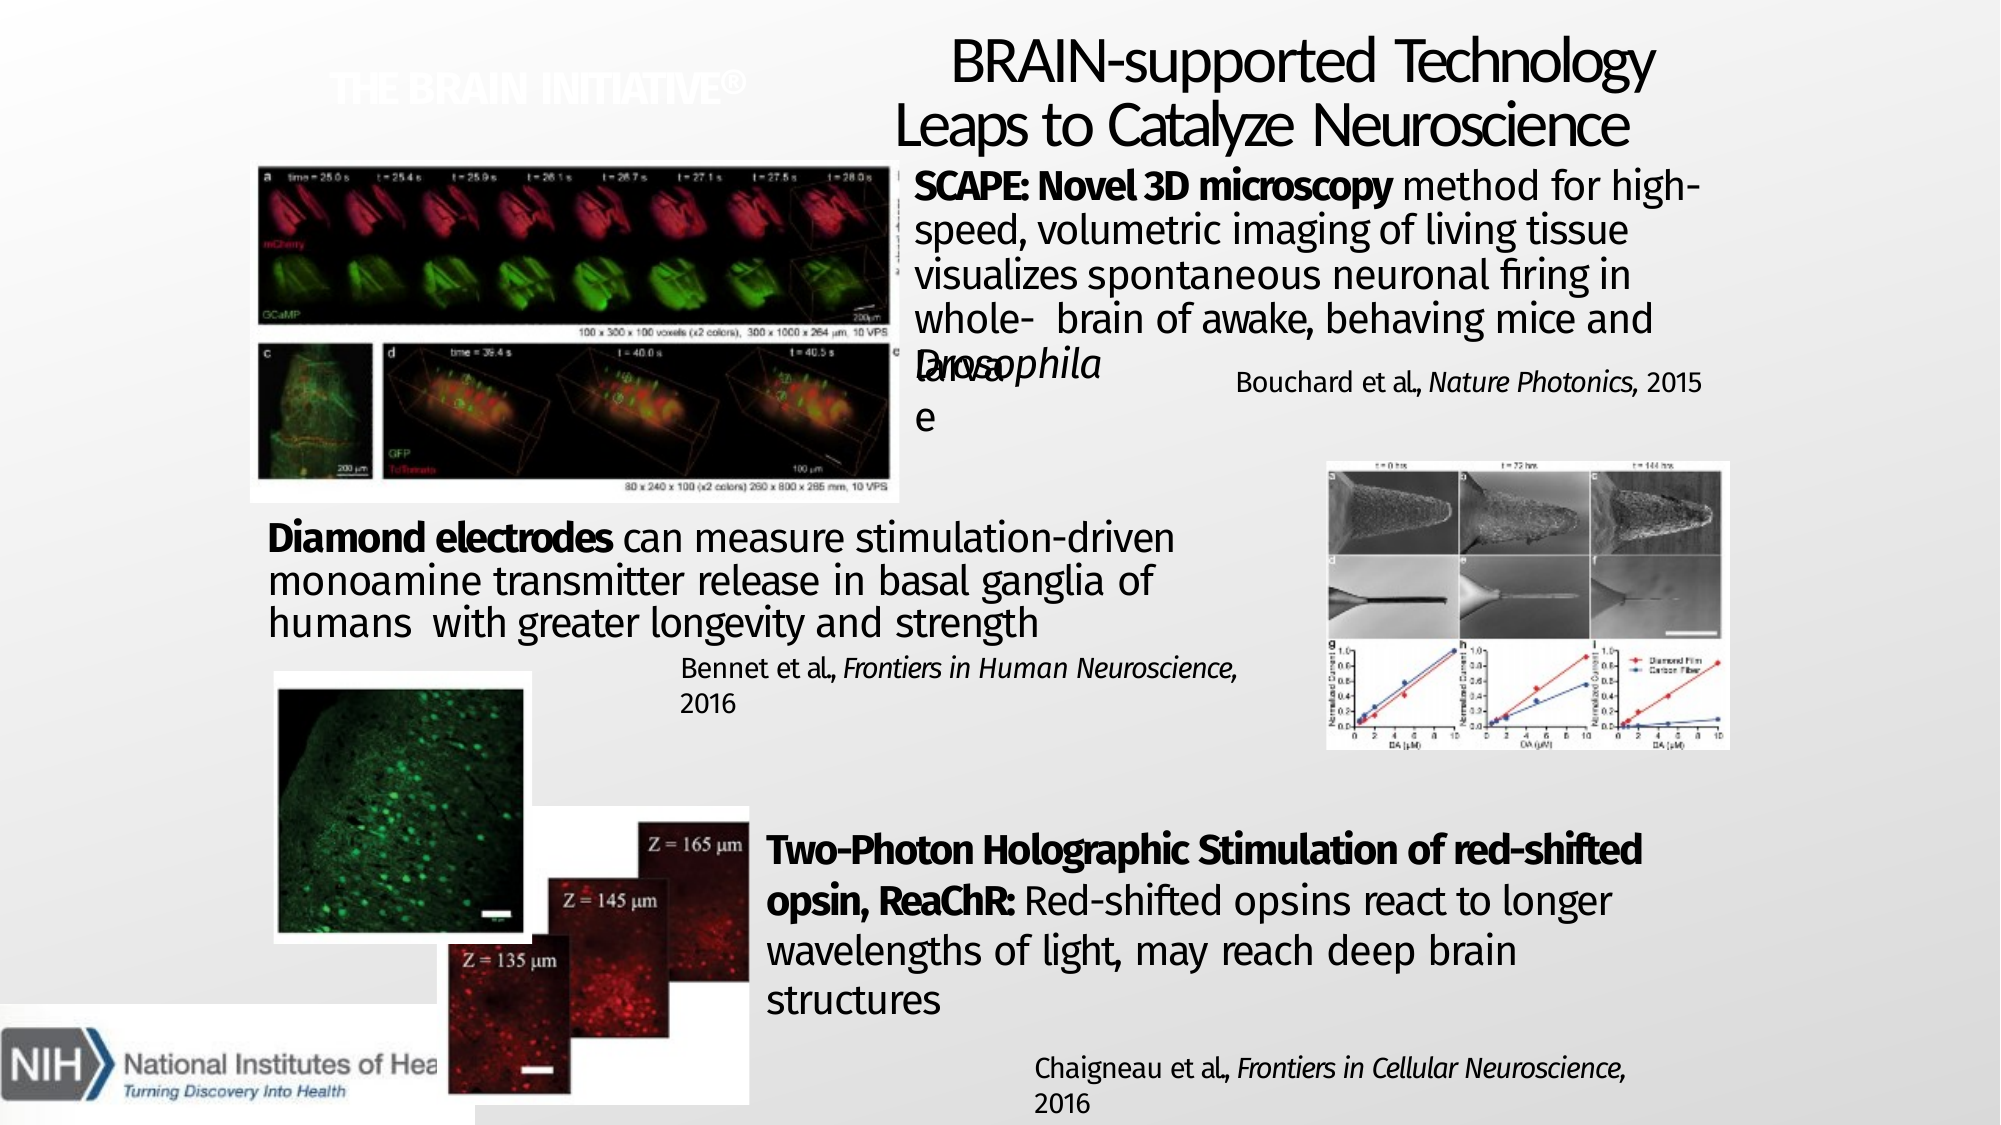

# BRAIN-supported Technology  Leaps to Catalyze Neuroscience
THE BRAIN INITIATIVE®
SCAPE: Novel 3D microscopy method for high-  speed, volumetric imaging of living tissue  visualizes spontaneous neuronal firing in whole-  brain of awake, behaving mice and Drosophila

larvae
Bouchard et al., Nature Photonics, 2015

Diamond electrodes can measure stimulation-driven  monoamine transmitter release in basal ganglia of humans  with greater longevity and strength
Bennet et al., Frontiers in Human Neuroscience, 2016

Two-Photon Holographic Stimulation of red-shifted  opsin, ReaChR: Red-shifted opsins react to longer  wavelengths of light, may reach deep brain structures
Chaigneau et al., Frontiers in Cellular Neuroscience, 2016